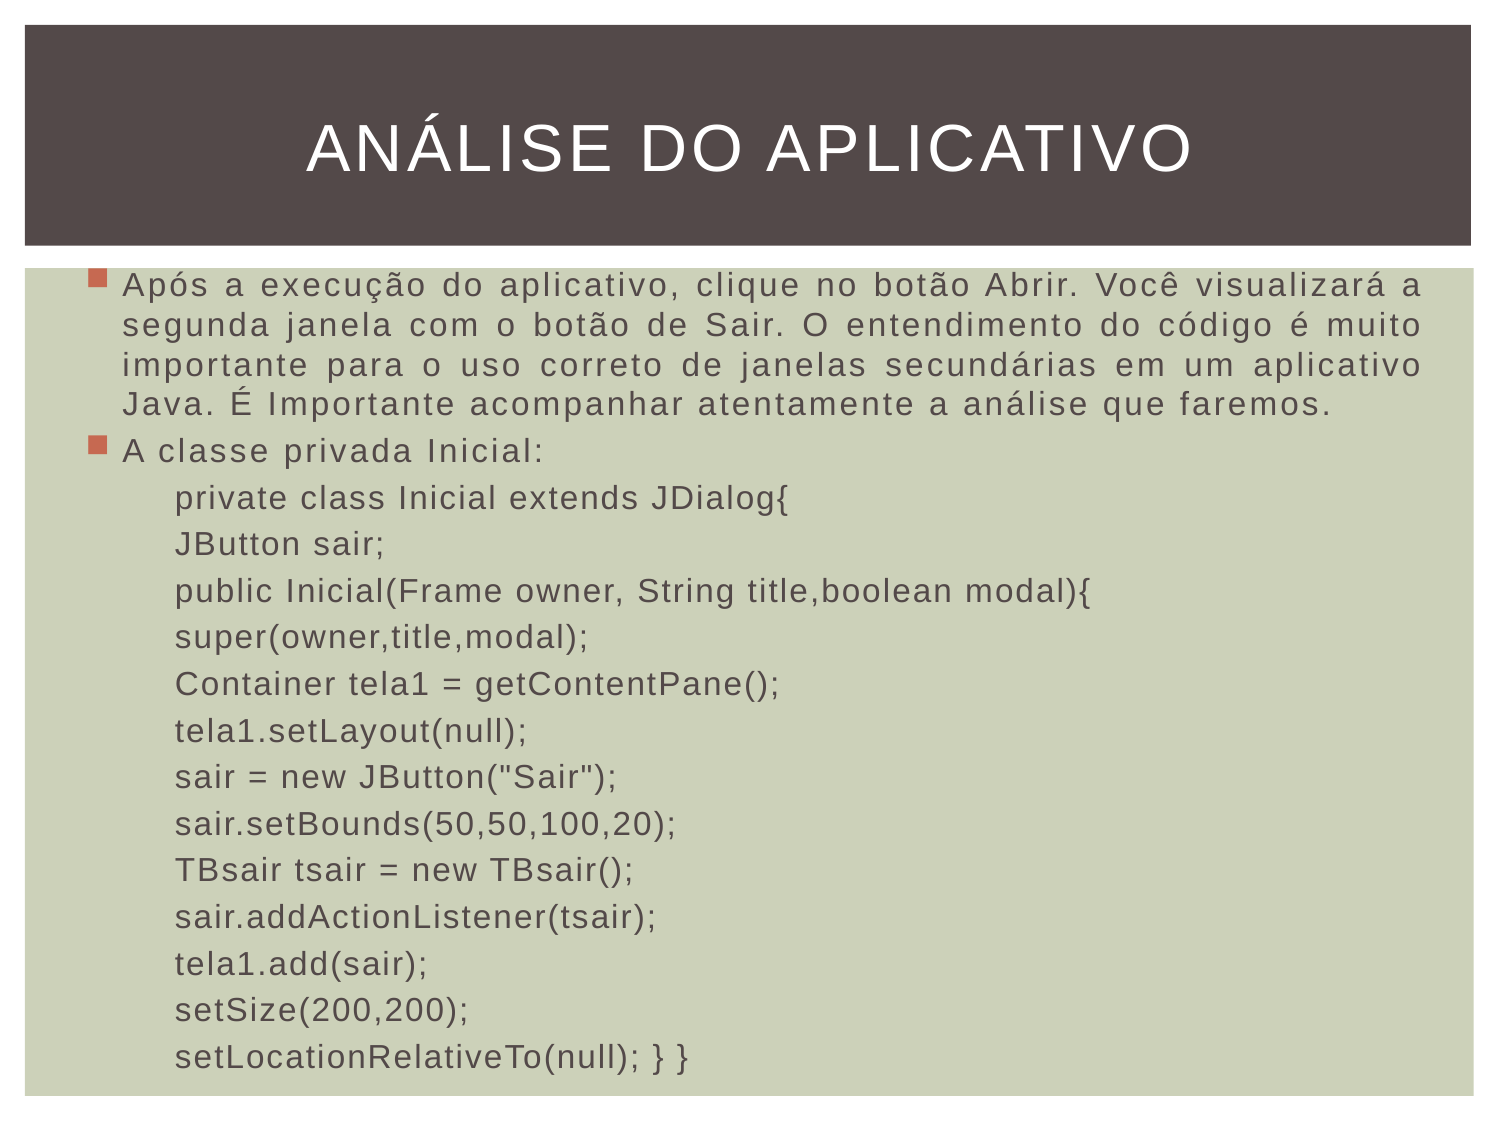

# análise do aplicativo
Após a execução do aplicativo, clique no botão Abrir. Você visualizará a segunda janela com o botão de Sair. O entendimento do código é muito importante para o uso correto de janelas secundárias em um aplicativo Java. É Importante acompanhar atentamente a análise que faremos.
A classe privada Inicial:
private class Inicial extends JDialog{
JButton sair;
public Inicial(Frame owner, String title,boolean modal){
super(owner,title,modal);
Container tela1 = getContentPane();
tela1.setLayout(null);
sair = new JButton("Sair");
sair.setBounds(50,50,100,20);
TBsair tsair = new TBsair();
sair.addActionListener(tsair);
tela1.add(sair);
setSize(200,200);
setLocationRelativeTo(null); } }